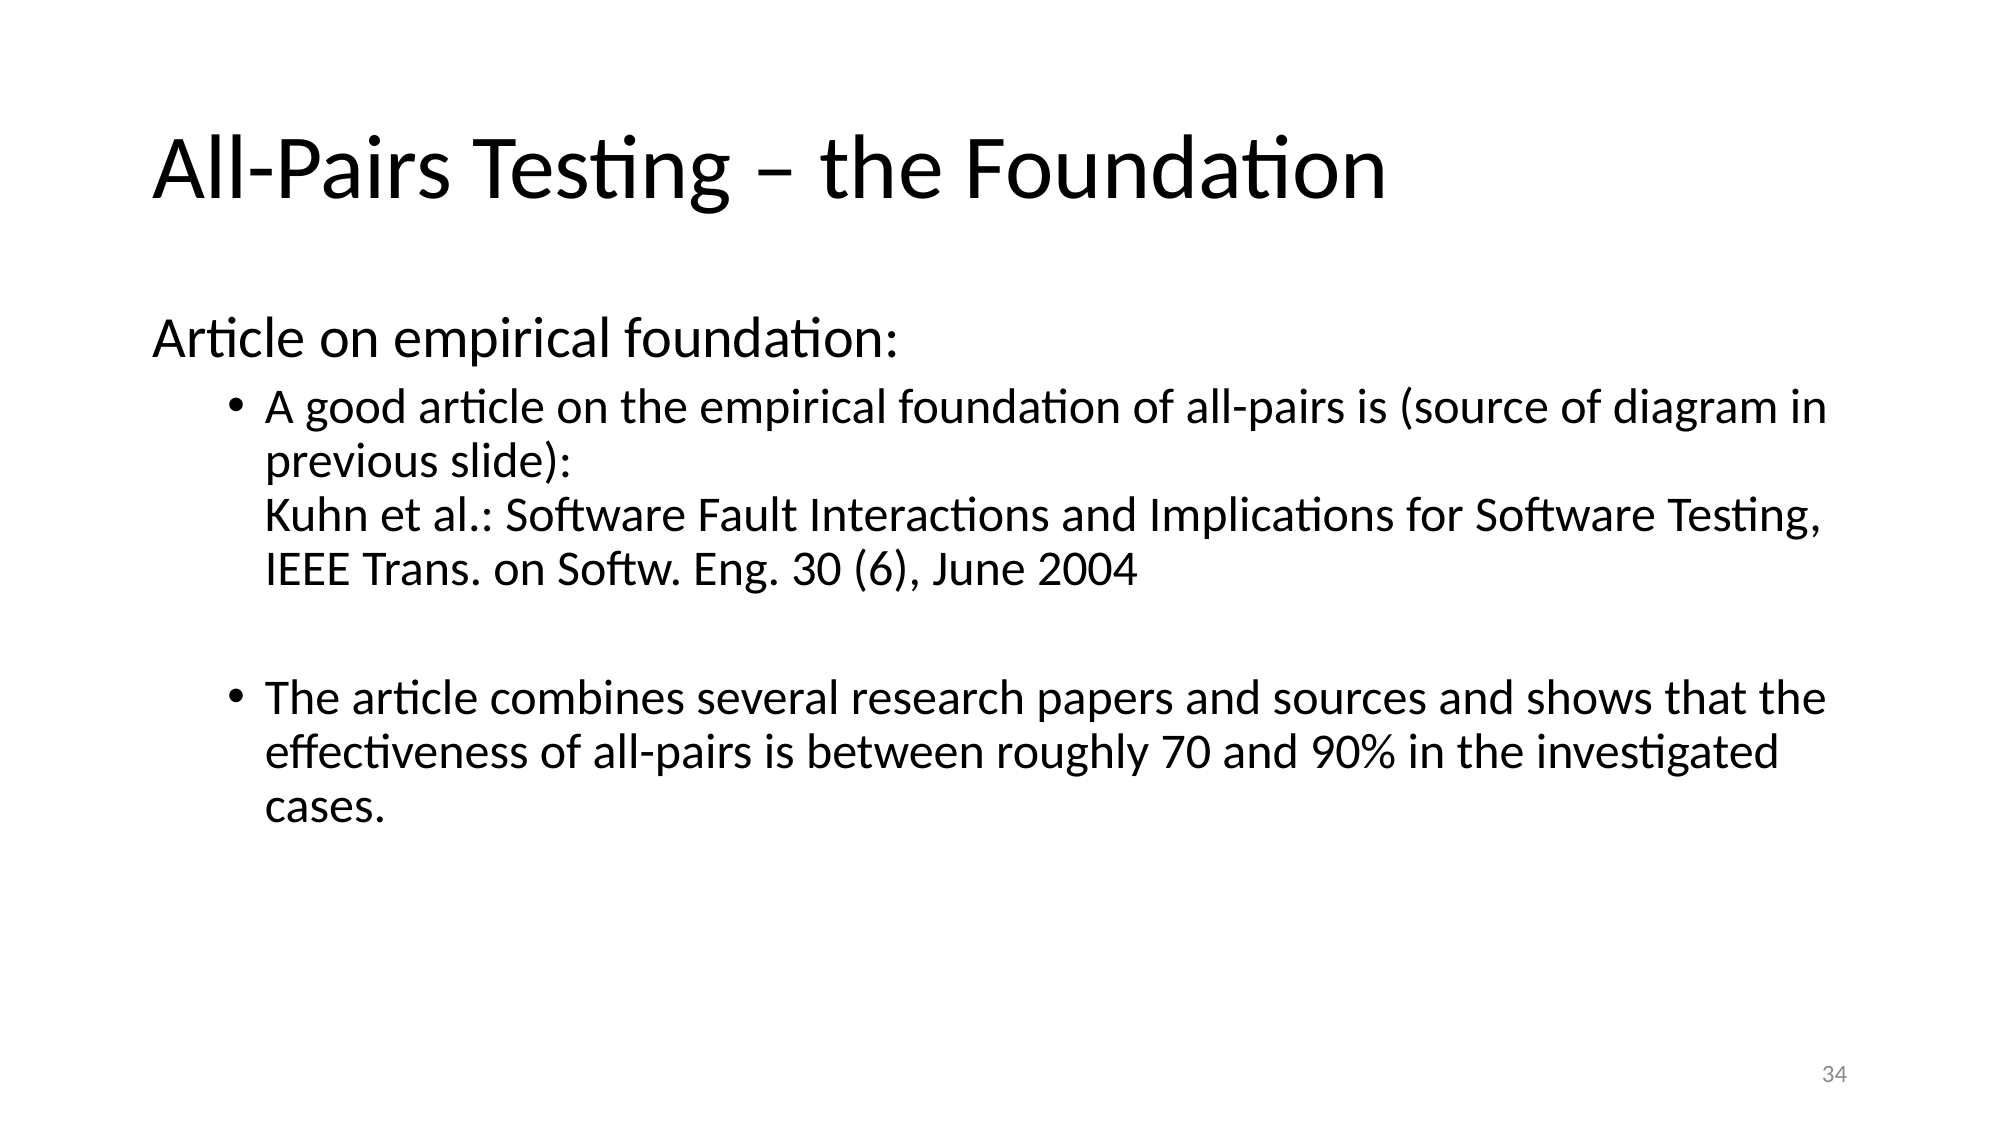

# All-Pairs Testing – the Foundation
Article on empirical foundation:
A good article on the empirical foundation of all-pairs is (source of diagram in previous slide):
Kuhn et al.: Software Fault Interactions and Implications for Software Testing, IEEE Trans. on Softw. Eng. 30 (6), June 2004

The article combines several research papers and sources and shows that the effectiveness of all-pairs is between roughly 70 and 90% in the investigated cases.

34